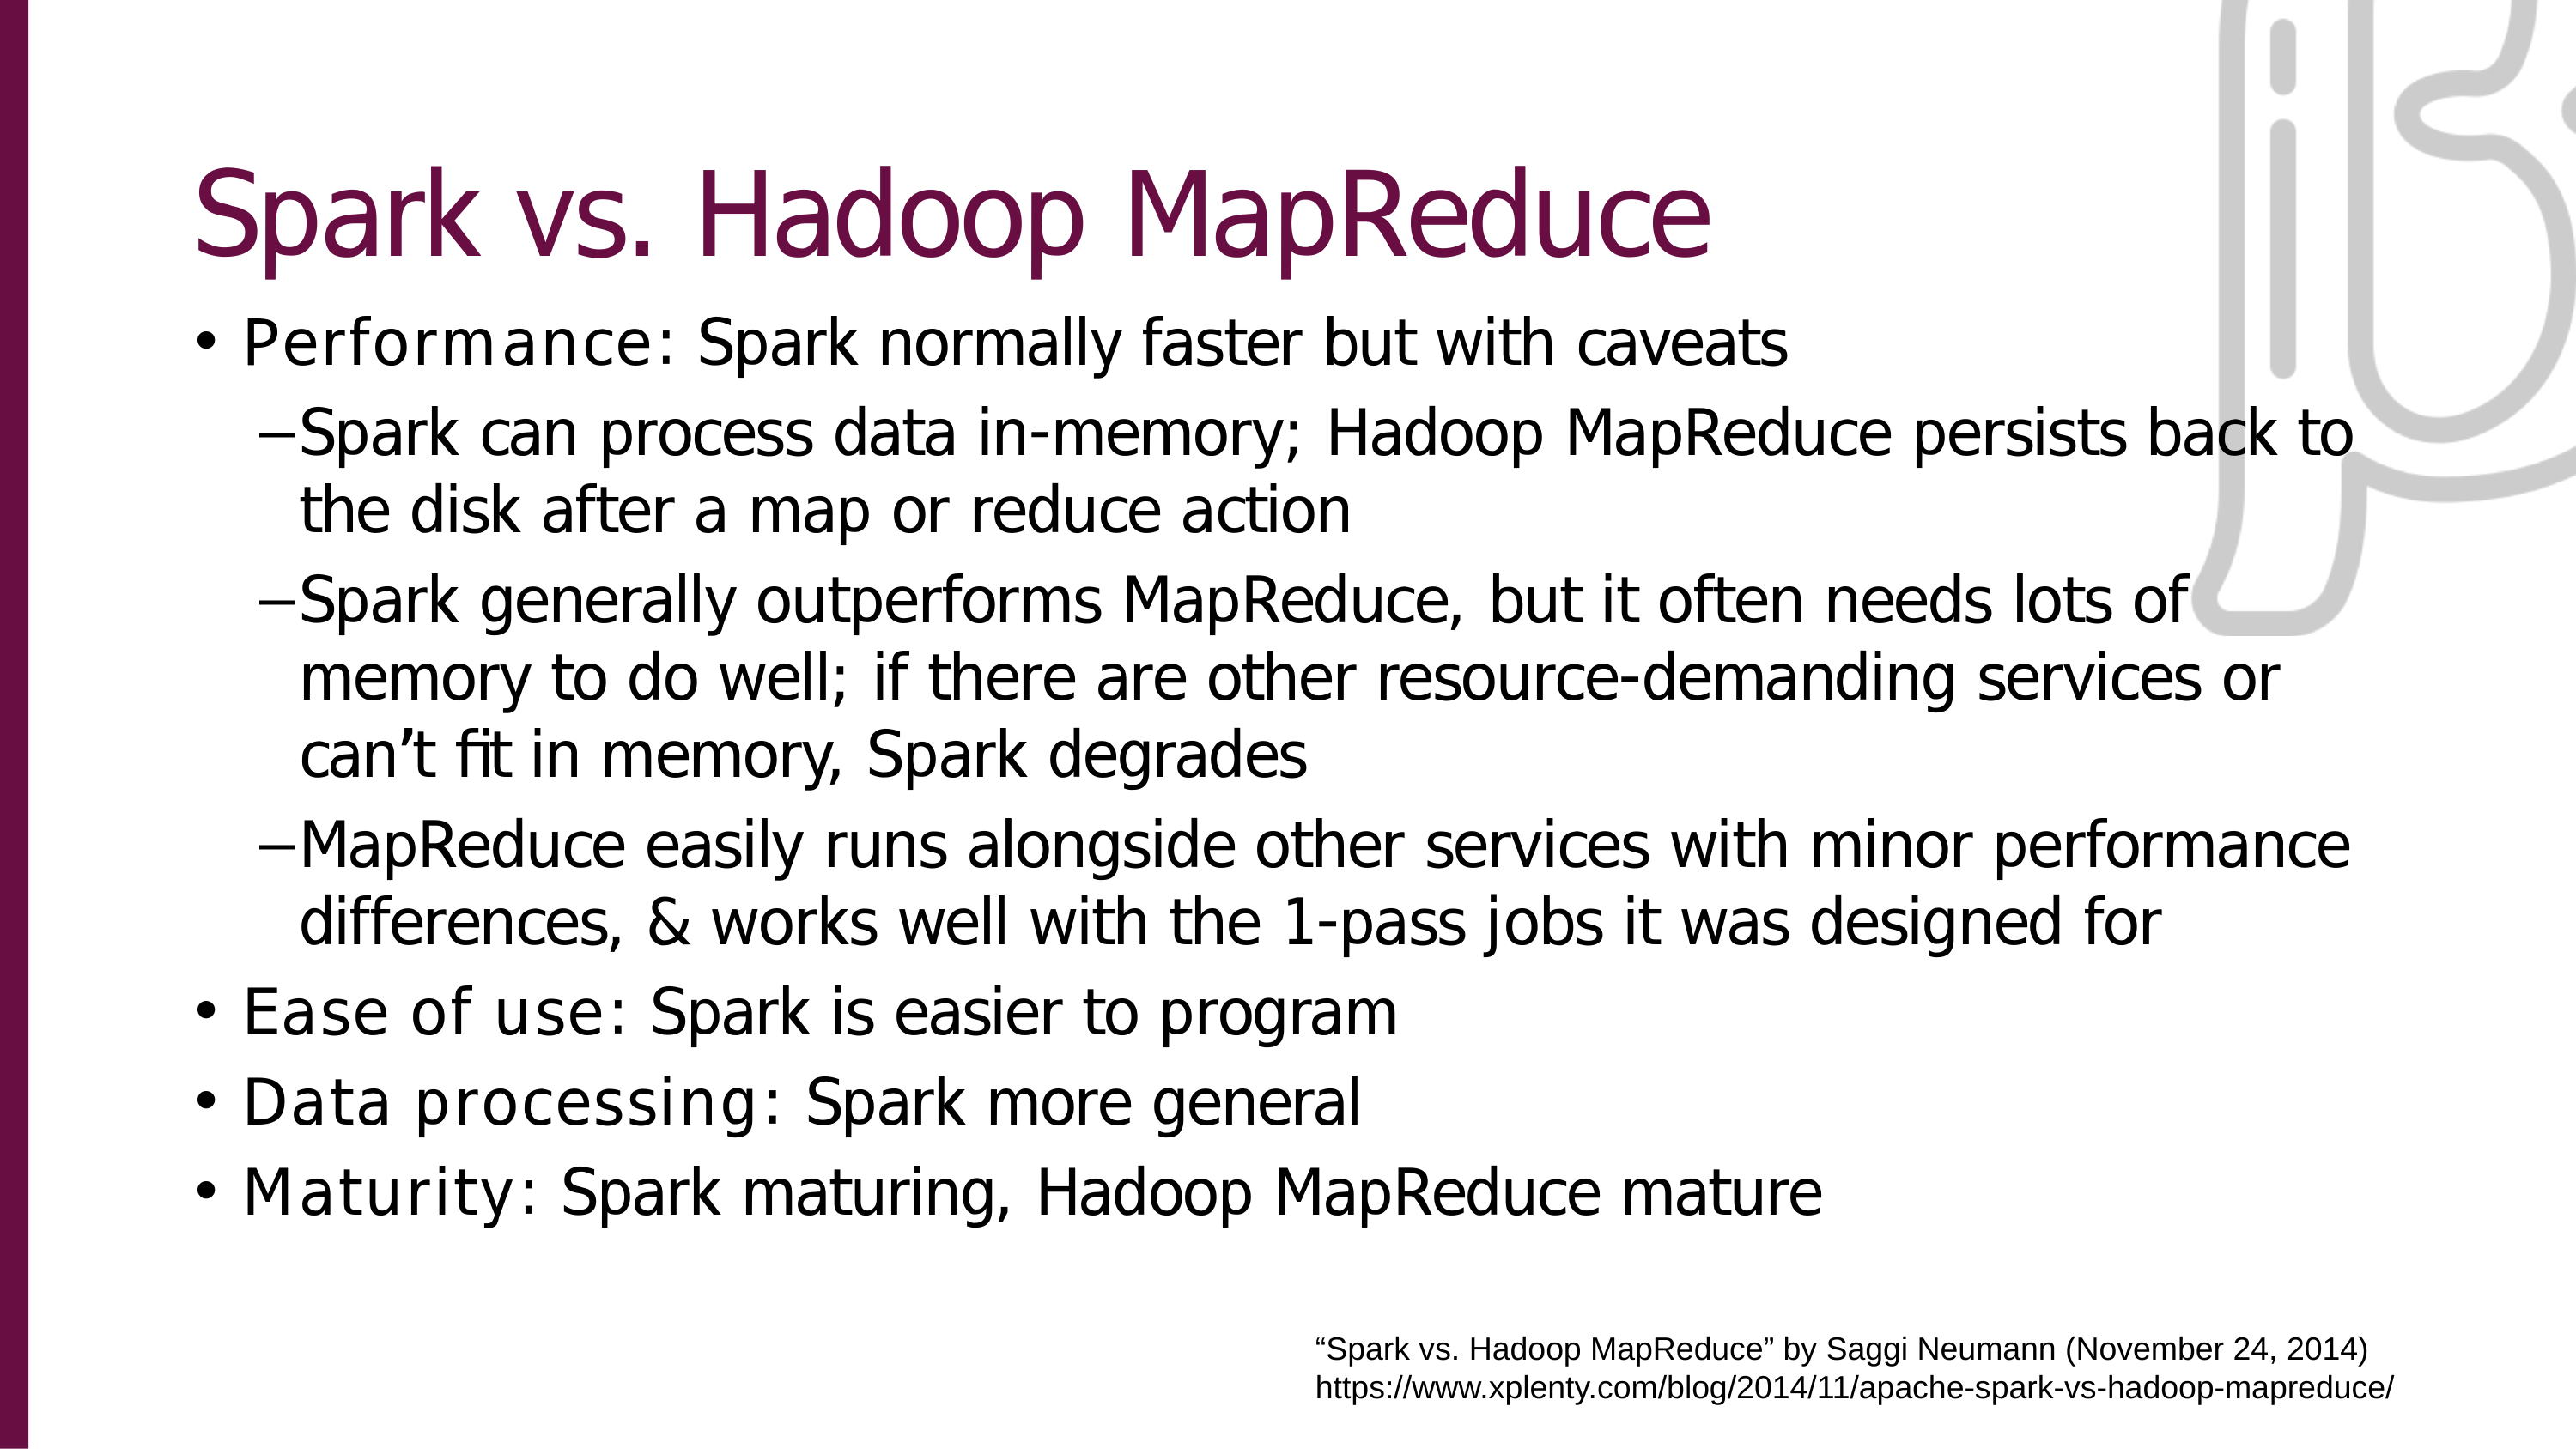

Spark vs. Hadoop MapReduce
Performance: Spark normally faster but with caveats
Spark can process data in-memory; Hadoop MapReduce persists back to the disk after a map or reduce action
Spark generally outperforms MapReduce, but it often needs lots of memory to do well; if there are other resource-demanding services or can’t fit in memory, Spark degrades
MapReduce easily runs alongside other services with minor performance differences, & works well with the 1-pass jobs it was designed for
Ease of use: Spark is easier to program
Data processing: Spark more general
Maturity: Spark maturing, Hadoop MapReduce mature
“Spark vs. Hadoop MapReduce” by Saggi Neumann (November 24, 2014)
https://www.xplenty.com/blog/2014/11/apache-spark-vs-hadoop-mapreduce/